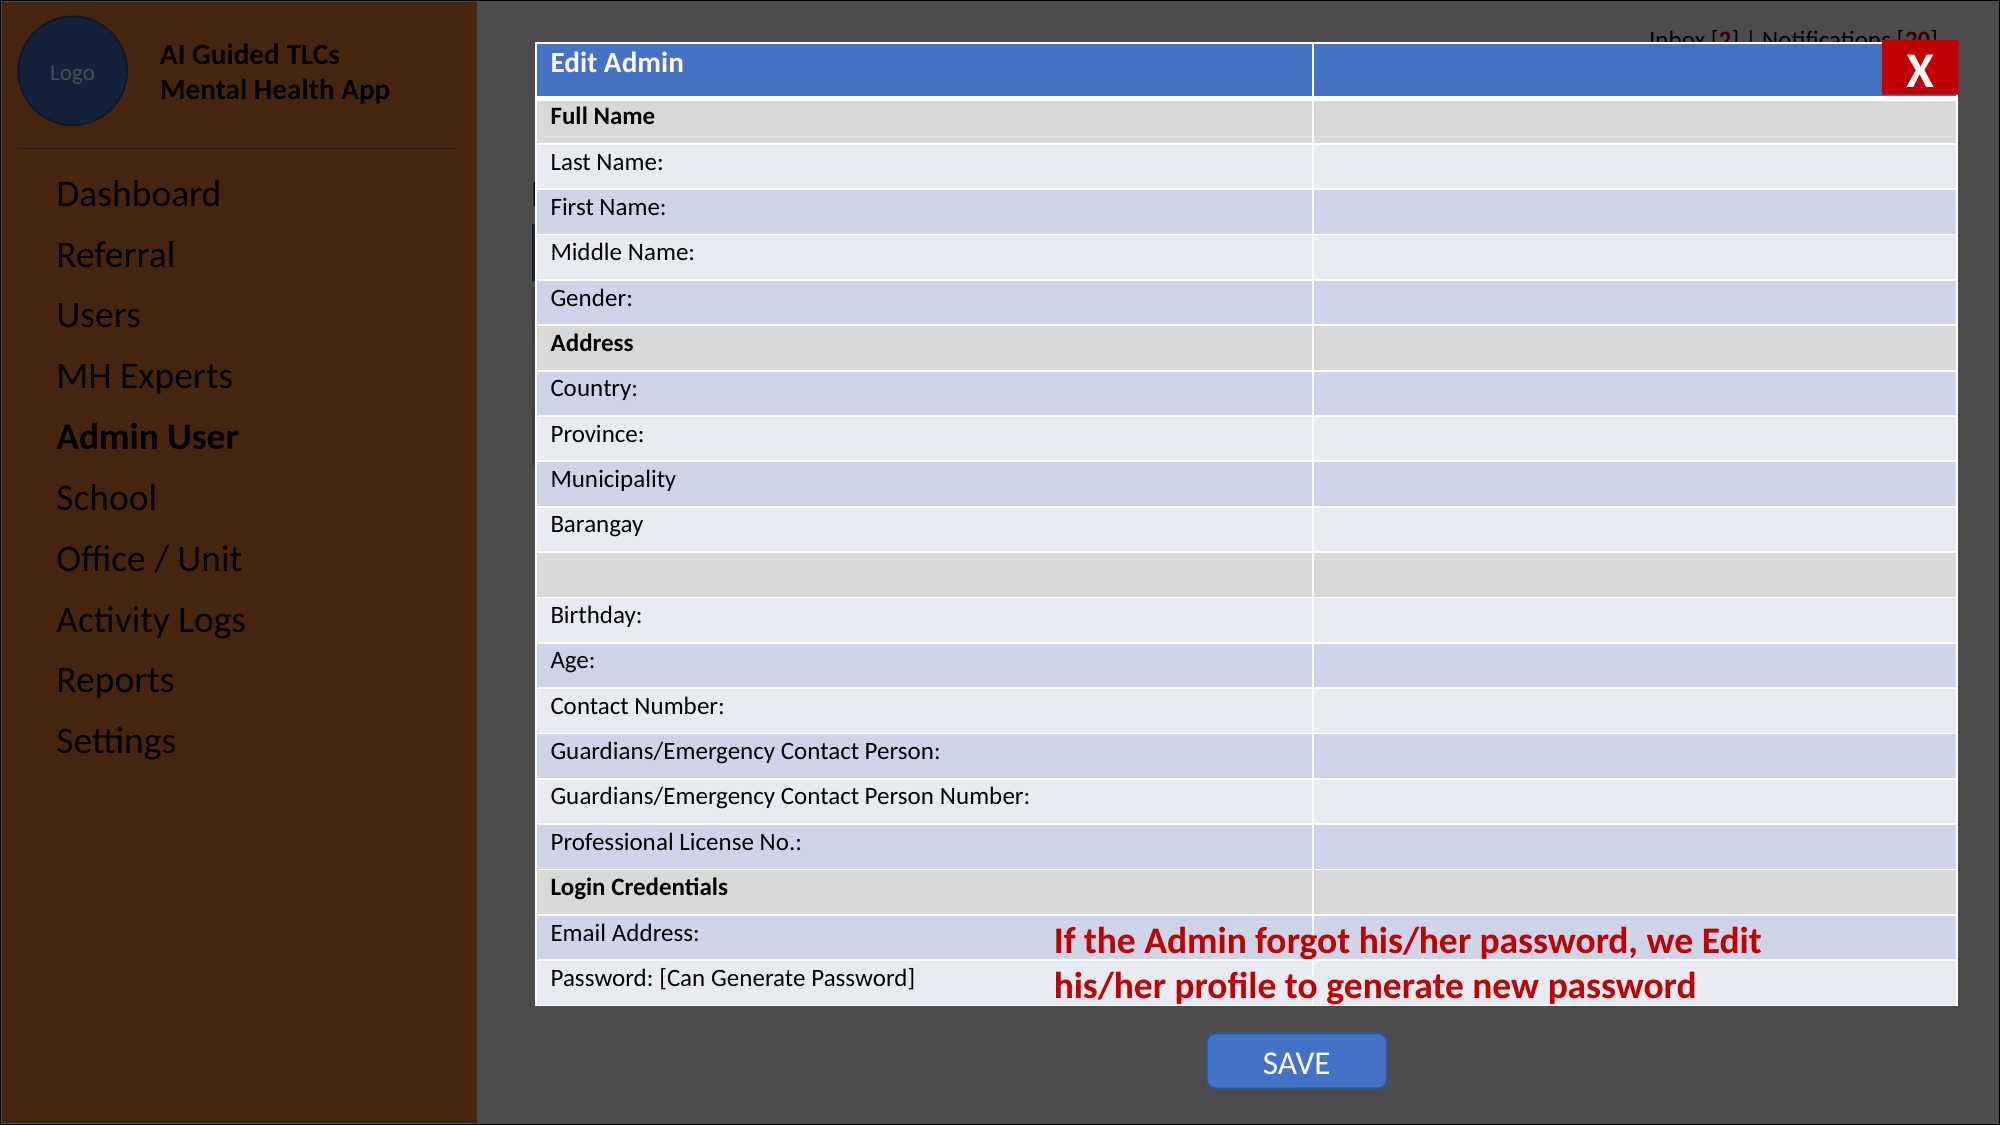

Logo
AI Guided TLCs Mental Health App
Inbox [2] | Notifications [20]
X
| Edit Admin |  |
| --- | --- |
| Full Name |  |
| Last Name: |  |
| First Name: |  |
| Middle Name: |  |
| Gender: |  |
| Address |  |
| Country: |  |
| Province: |  |
| Municipality |  |
| Barangay |  |
|  |  |
| Birthday: |  |
| Age: |  |
| Contact Number: |  |
| Guardians/Emergency Contact Person: |  |
| Guardians/Emergency Contact Person Number: |  |
| Professional License No.: |  |
| Login Credentials |  |
| Email Address: |  |
| Password: [Can Generate Password] |  |
+ ADD
List of Mental Health Experts/ Registered Guidance Counselor
| Dashboard |
| --- |
| Referral |
| Users |
| MH Experts |
| Admin User |
| School |
| Office / Unit |
| Activity Logs |
| Reports |
| Settings |
| No. | Last Name | First Name | Middle | Gender | Age | Action |
| --- | --- | --- | --- | --- | --- | --- |
| 1 | Tolentino | Salva | Sultan | Female | 65 | View | Message |
| 2 | Bayudan | Alma | Capin | Female | 54 | View | Message |
| 3 | Macose | Von | Nakar | Male | 35 | View | Message |
If the Admin forgot his/her password, we Edit his/her profile to generate new password
Pagination 1 2 3 4…
SAVE